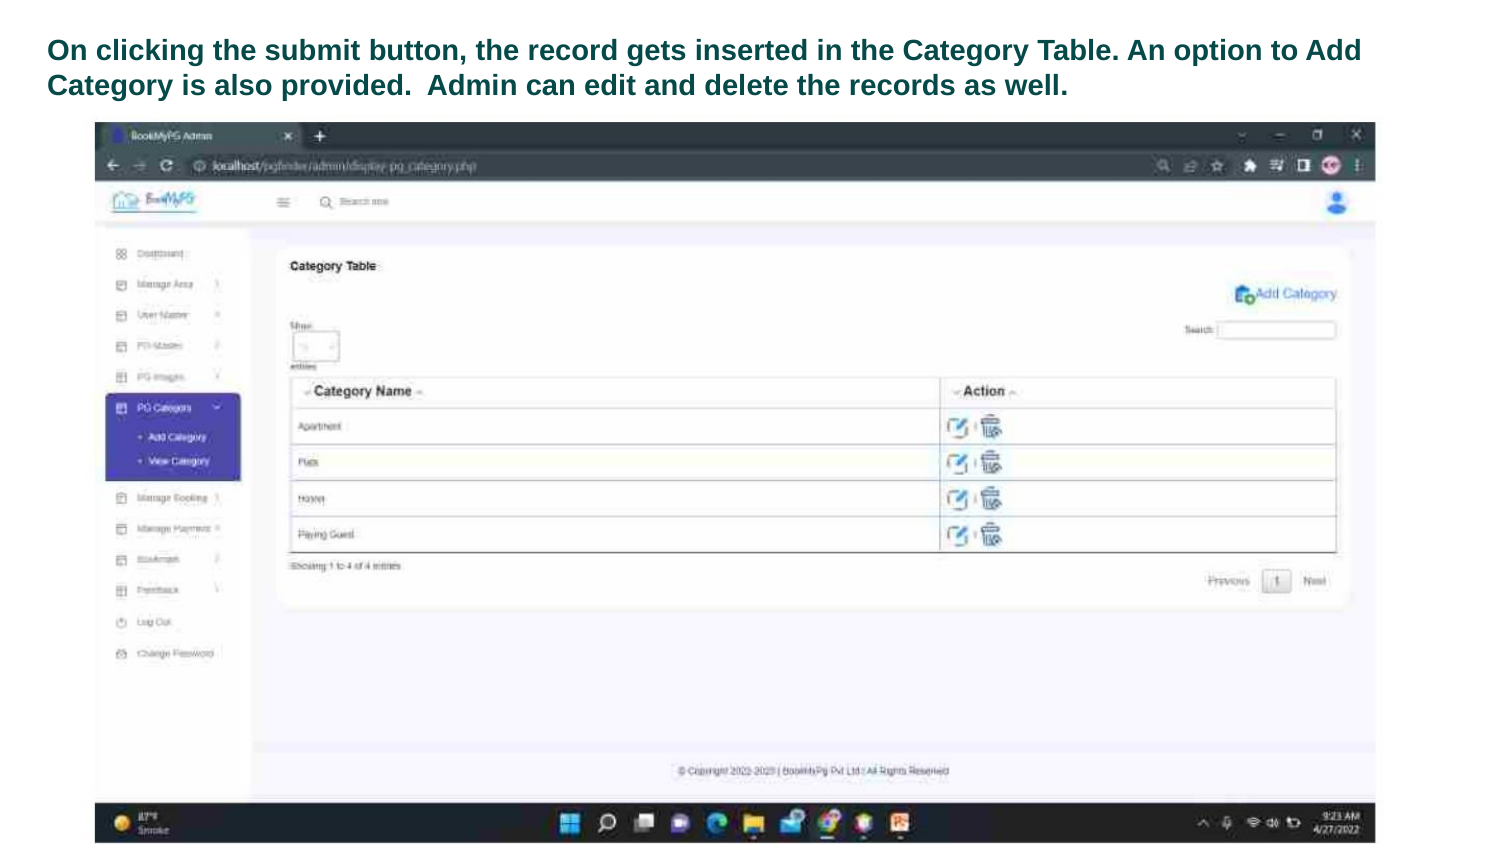

On clicking the submit button, the record gets inserted in the Category Table. An option to Add
Category is also provided. Admin can edit and delete the records as well.